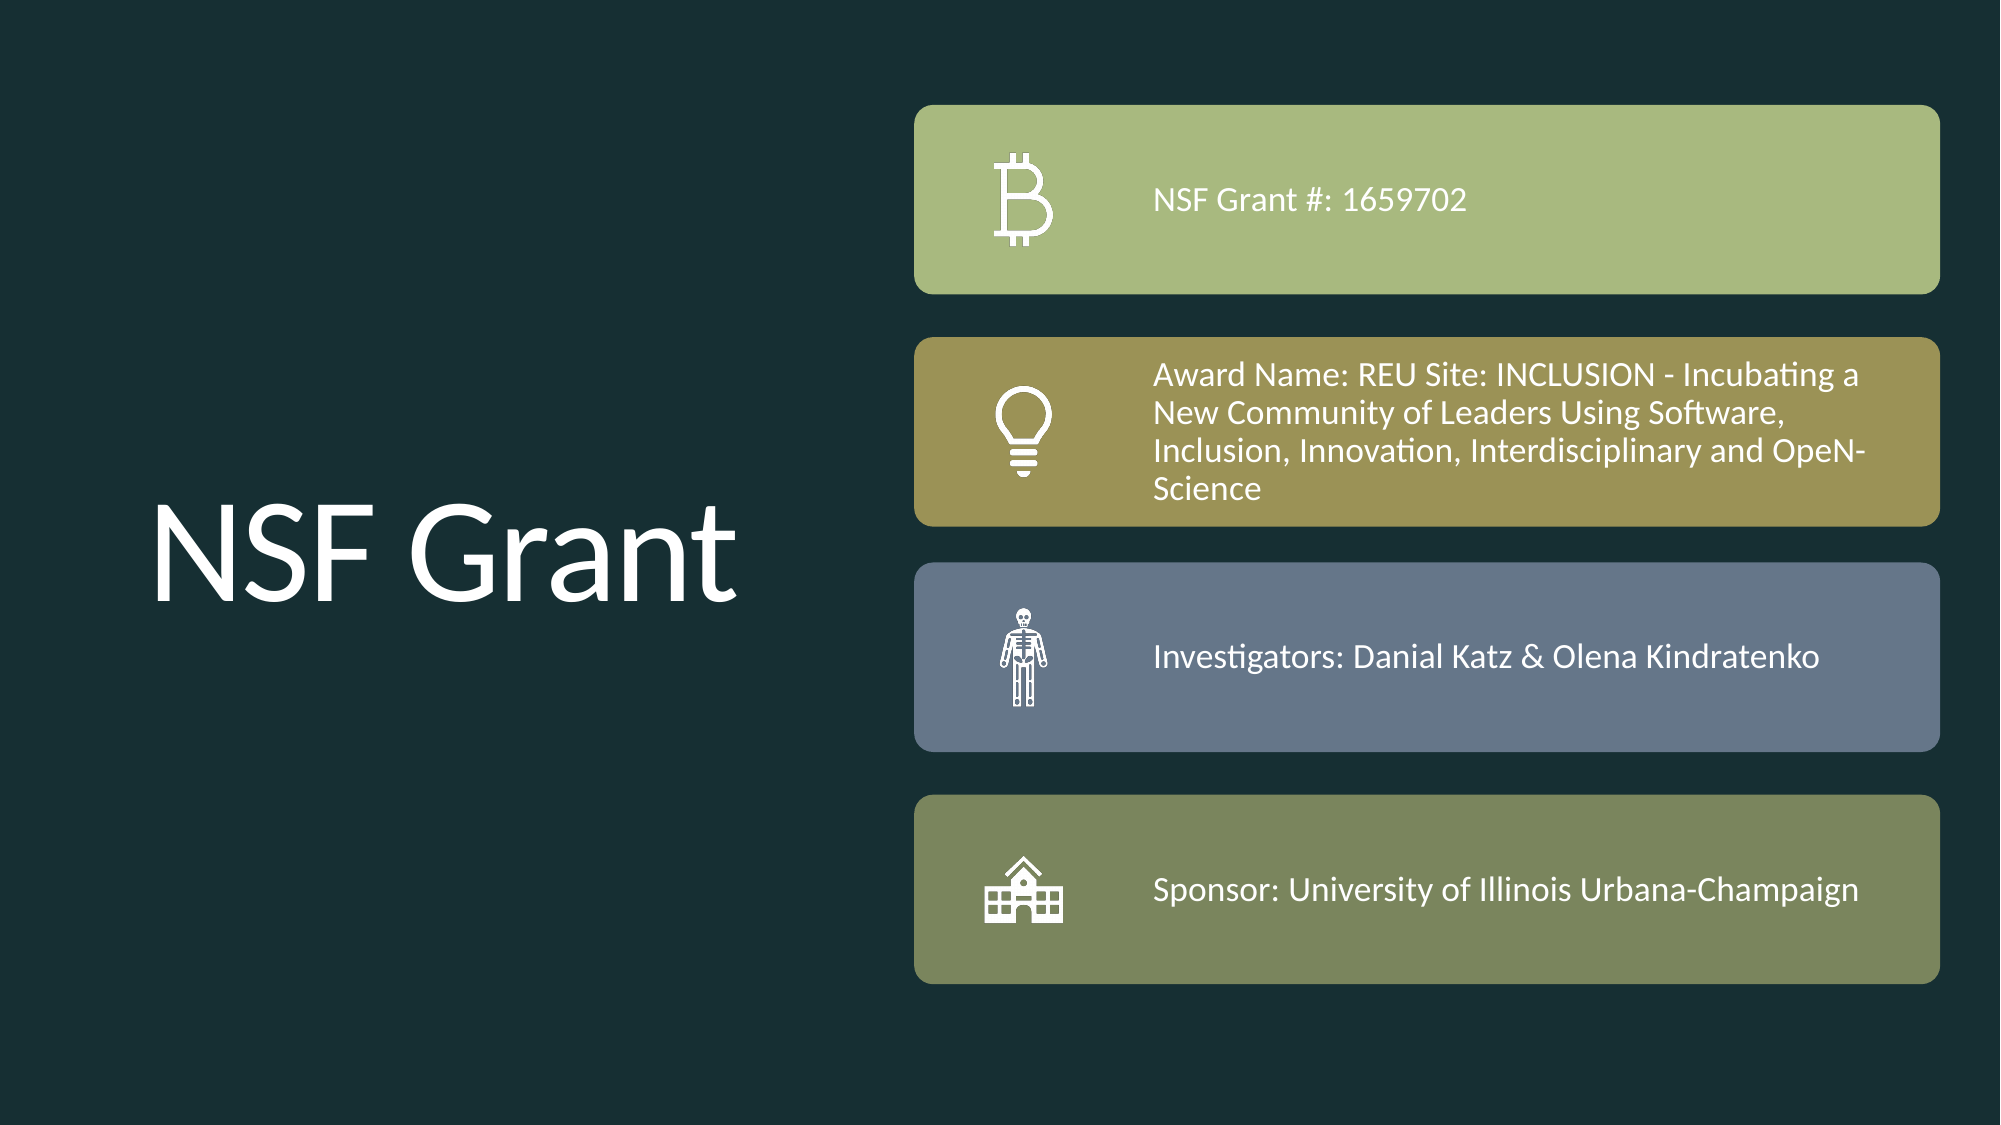

NSF Grant

NSF Grant #: 1659702

Award Name: REU Site: INCLUSION - Incubating a New Community of Leaders Using Software, Inclusion, Innovation, Interdisciplinary and OpeN-Science

Investigators: Danial Katz & Olena Kindratenko

Sponsor: University of Illinois Urbana-Champaign